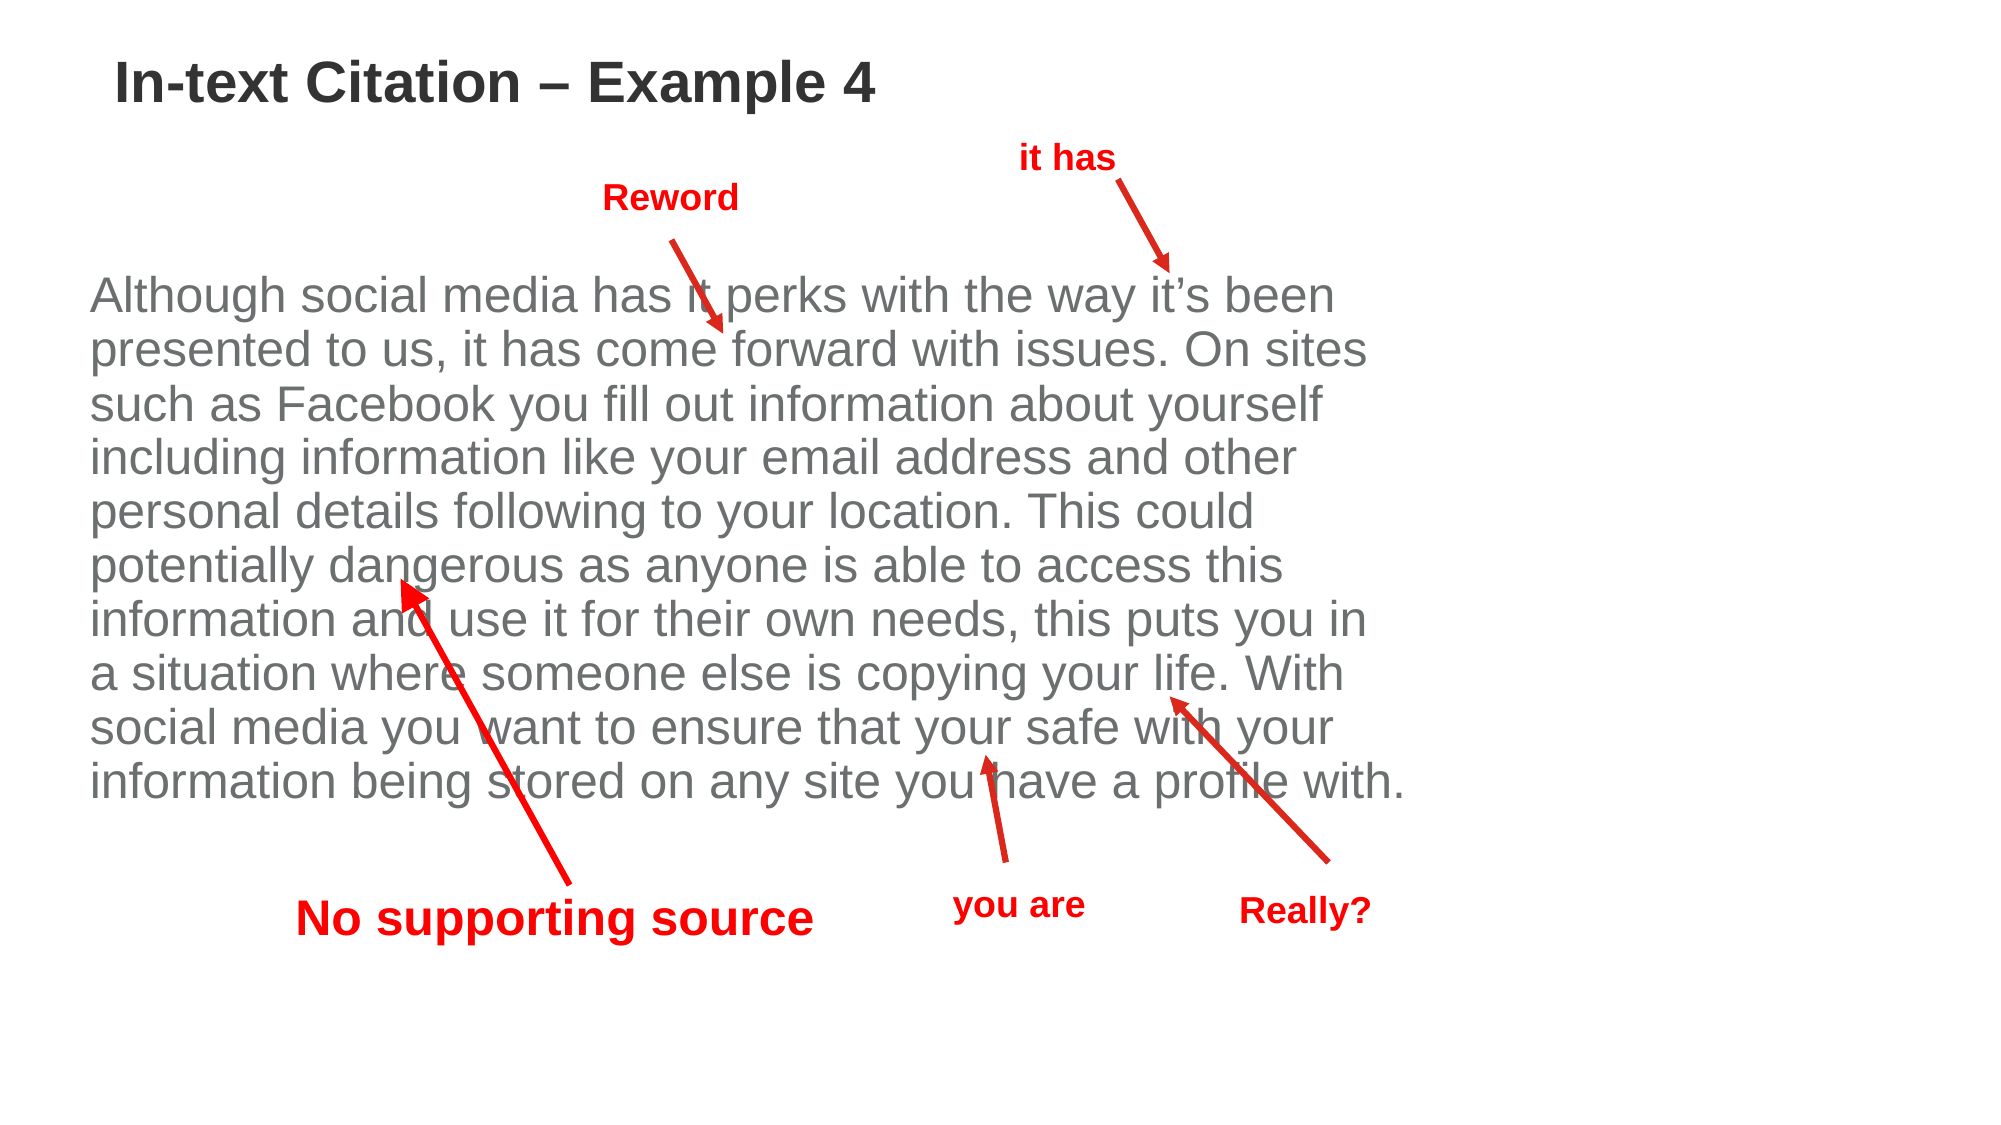

In-text Citation – Example 4
it has
Reword

Although social media has it perks with the way it’s been presented to us, it has come forward with issues. On sites such as Facebook you fill out information about yourself including information like your email address and other personal details following to your location. This could potentially dangerous as anyone is able to access this information and use it for their own needs, this puts you in a situation where someone else is copying your life. With social media you want to ensure that your safe with your information being stored on any site you have a profile with.
you are
No supporting source
Really?